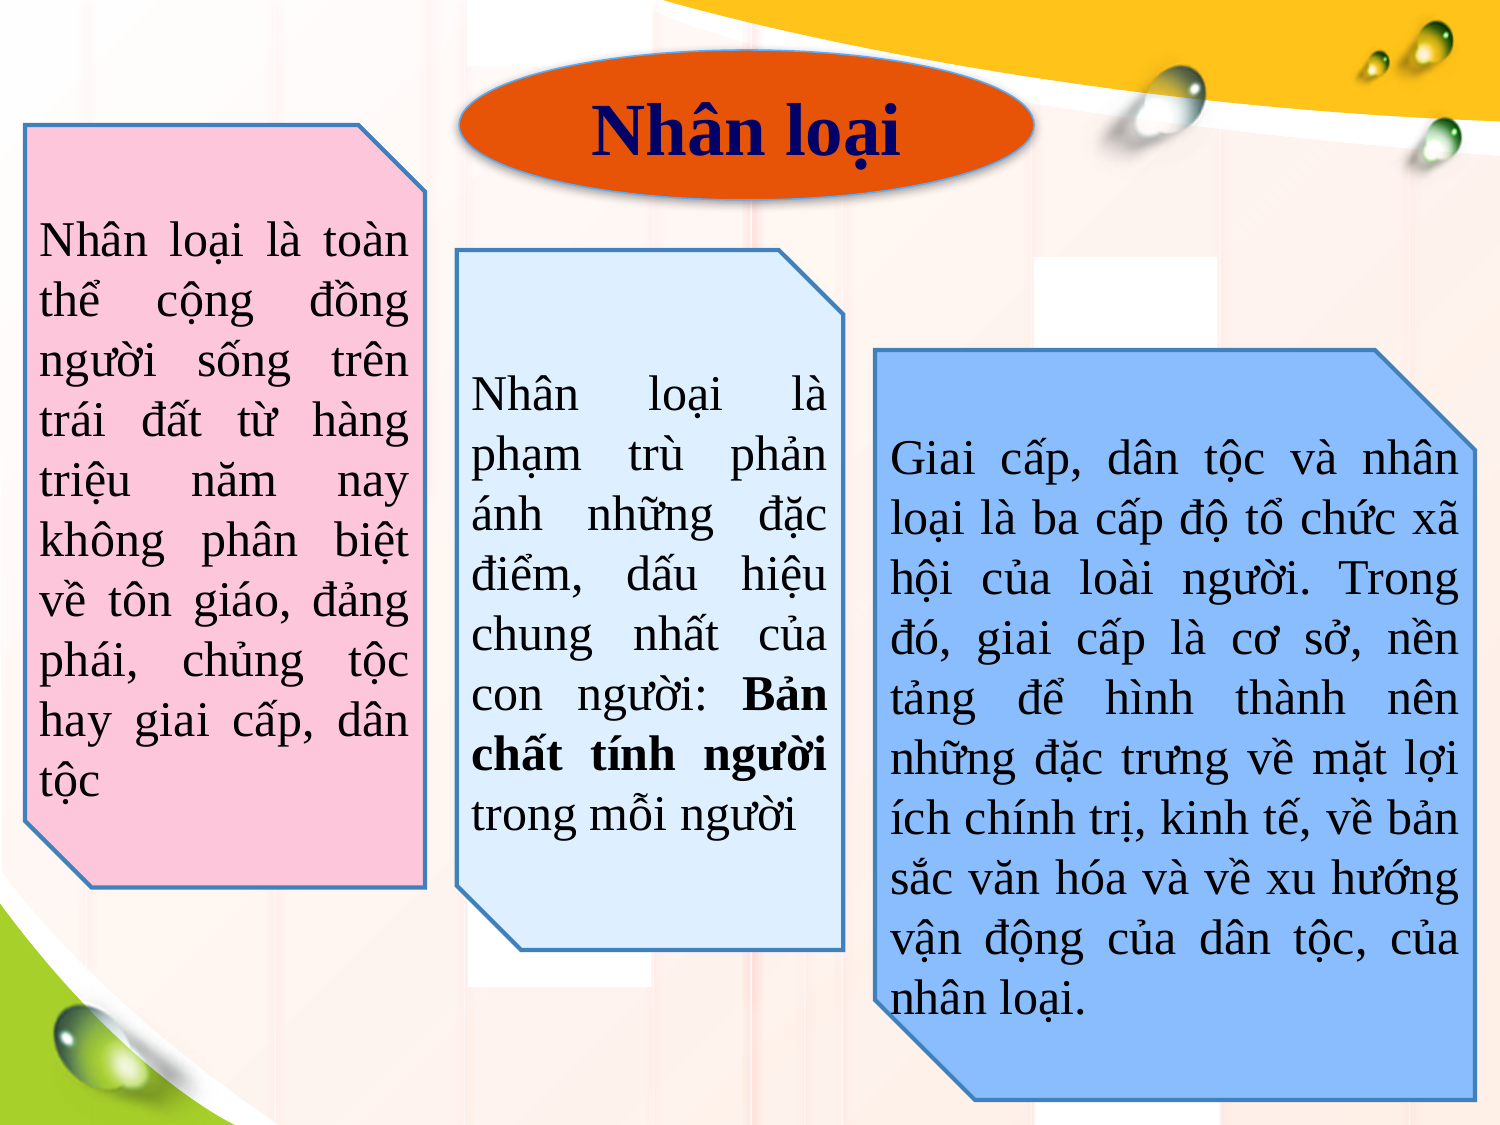

Nhân loại
Nhân loại là toàn thể cộng đồng người sống trên trái đất từ hàng triệu năm nay không phân biệt về tôn giáo, đảng phái, chủng tộc hay giai cấp, dân tộc
Nhân loại là phạm trù phản ánh những đặc điểm, dấu hiệu chung nhất của con người: Bản chất tính người trong mỗi người
Giai cấp, dân tộc và nhân loại là ba cấp độ tổ chức xã hội của loài người. Trong đó, giai cấp là cơ sở, nền tảng để hình thành nên những đặc trưng về mặt lợi ích chính trị, kinh tế, về bản sắc văn hóa và về xu hướng vận động của dân tộc, của nhân loại.